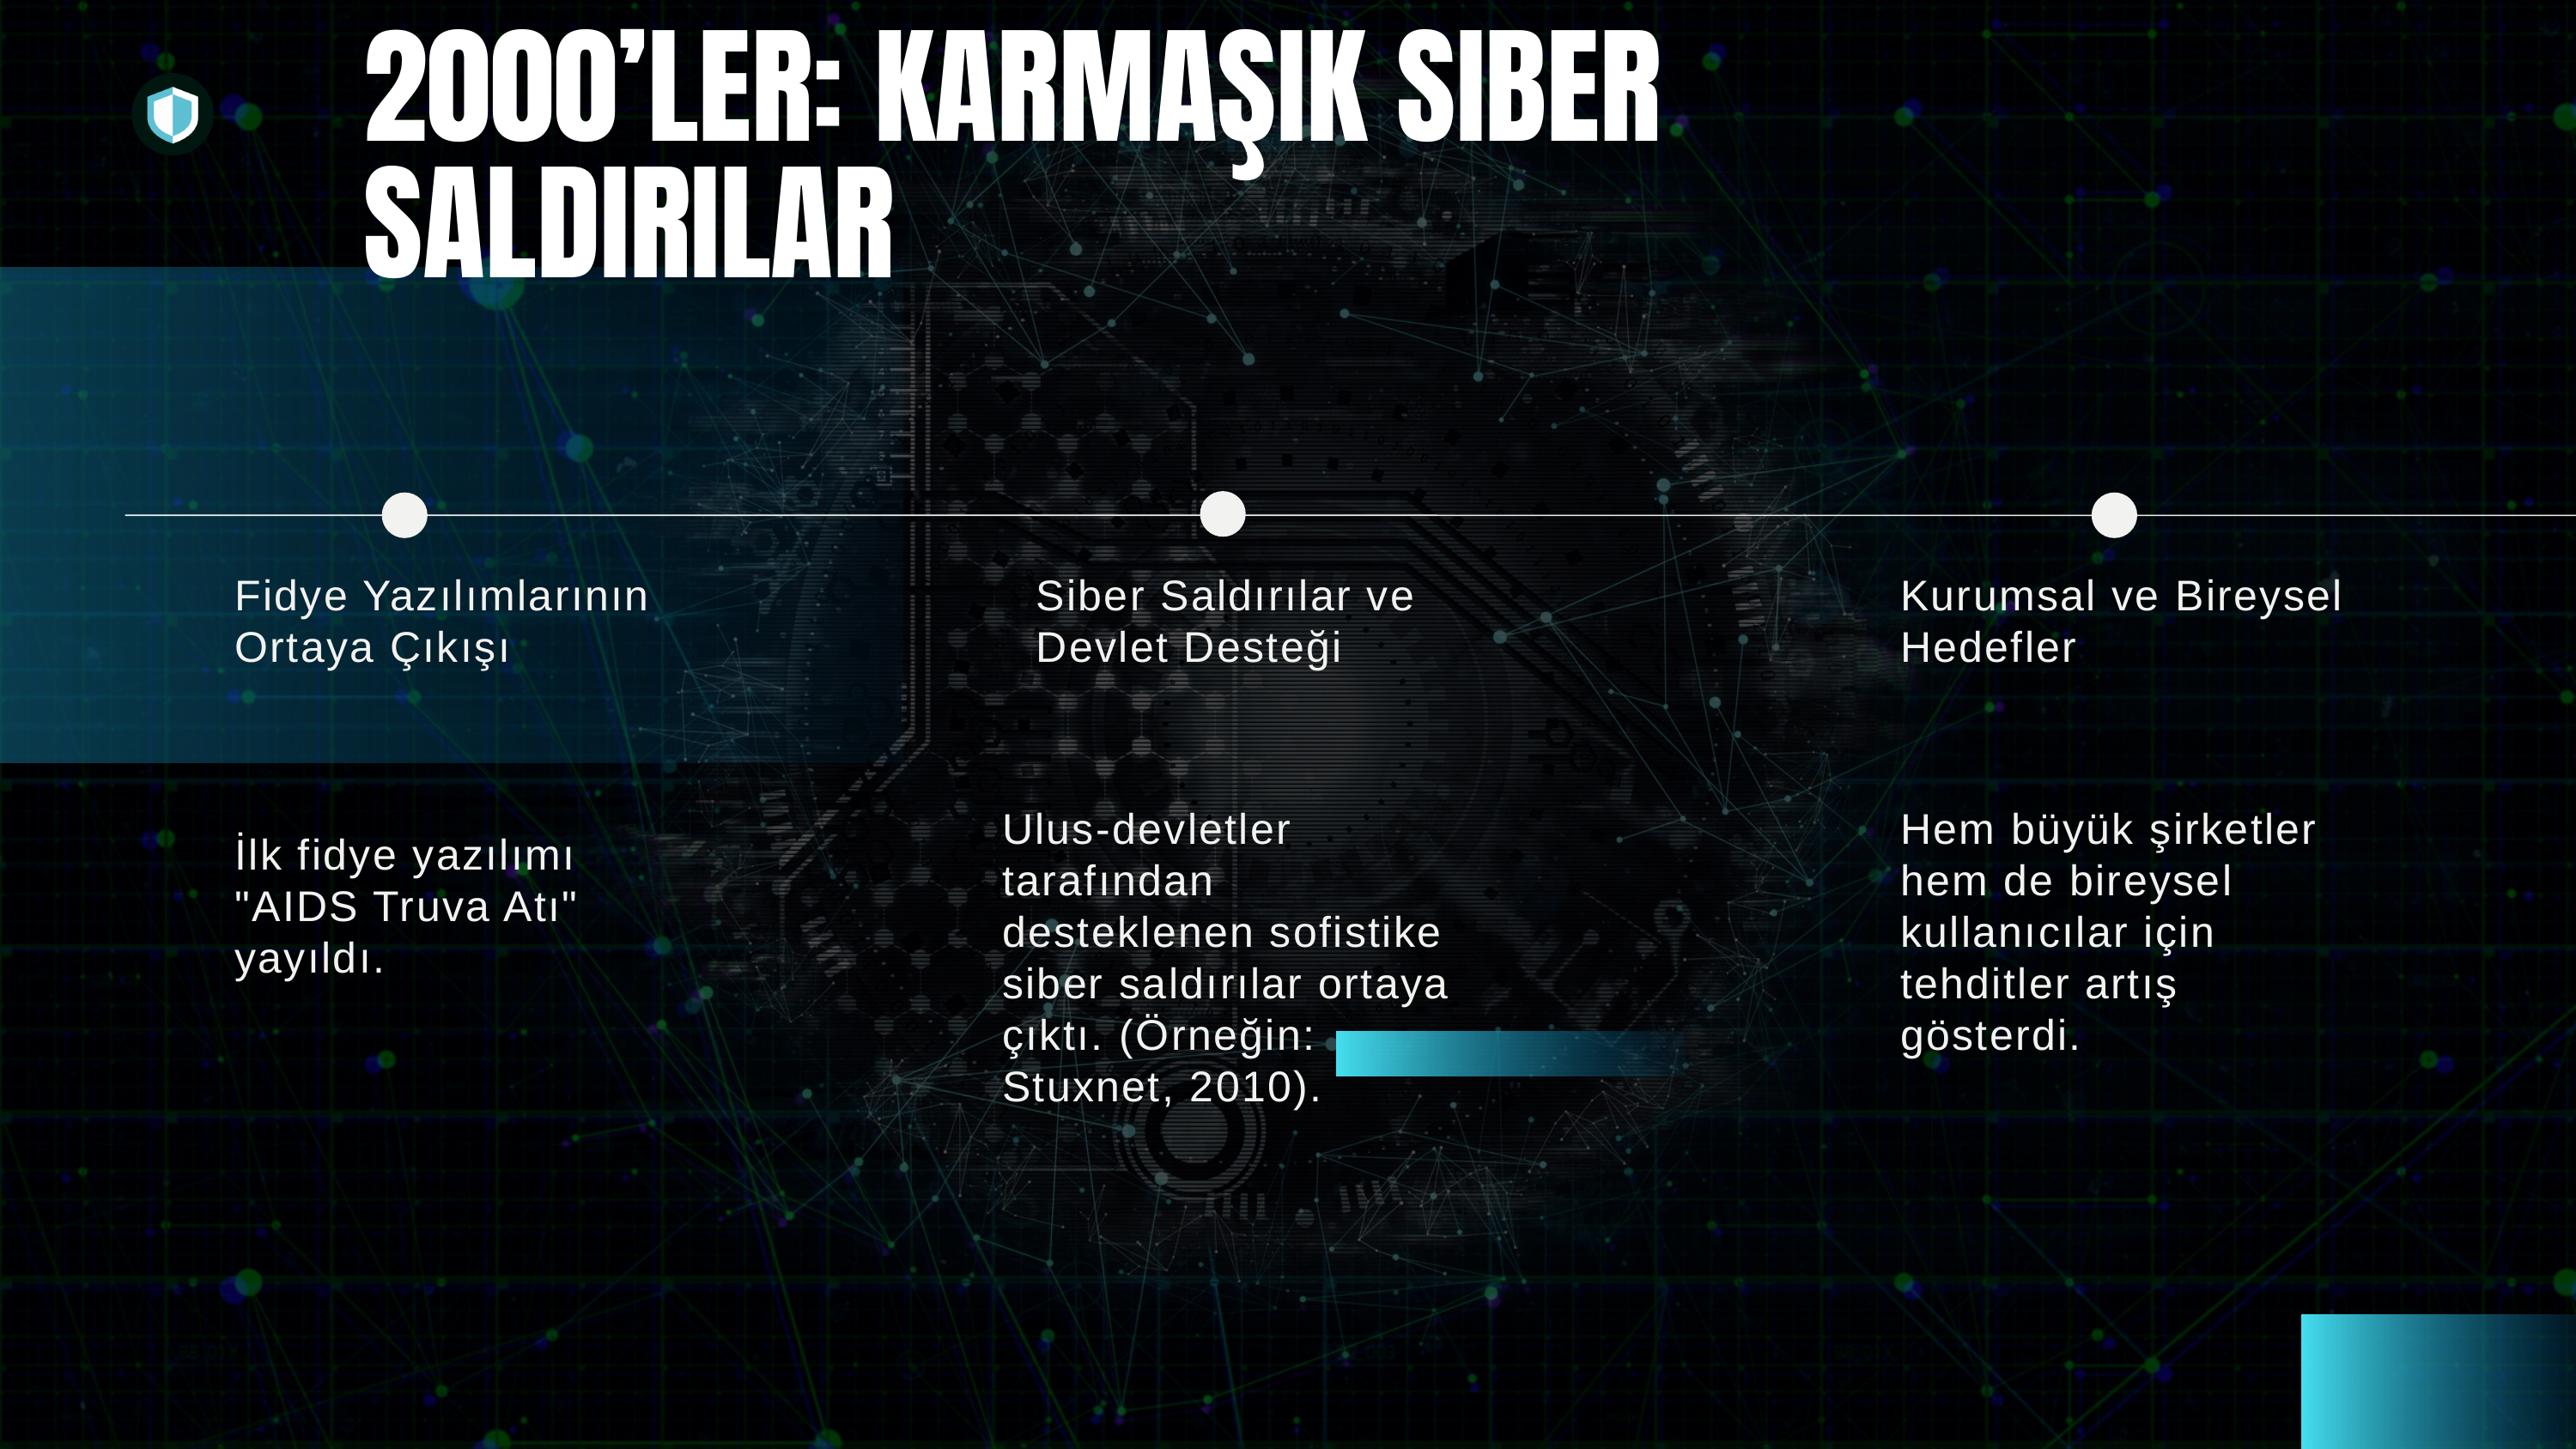

2000’LER: KARMAŞIK SIBER SALDIRILAR

Fidye Yazılımlarının Ortaya Çıkışı
Siber Saldırılar ve Devlet Desteği
Kurumsal ve Bireysel Hedefler
Ulus-devletler tarafından desteklenen sofistike siber saldırılar ortaya çıktı. (Örneğin: Stuxnet, 2010).

Hem büyük şirketler hem de bireysel kullanıcılar için tehditler artış gösterdi.
İlk fidye yazılımı "AIDS Truva Atı" yayıldı.